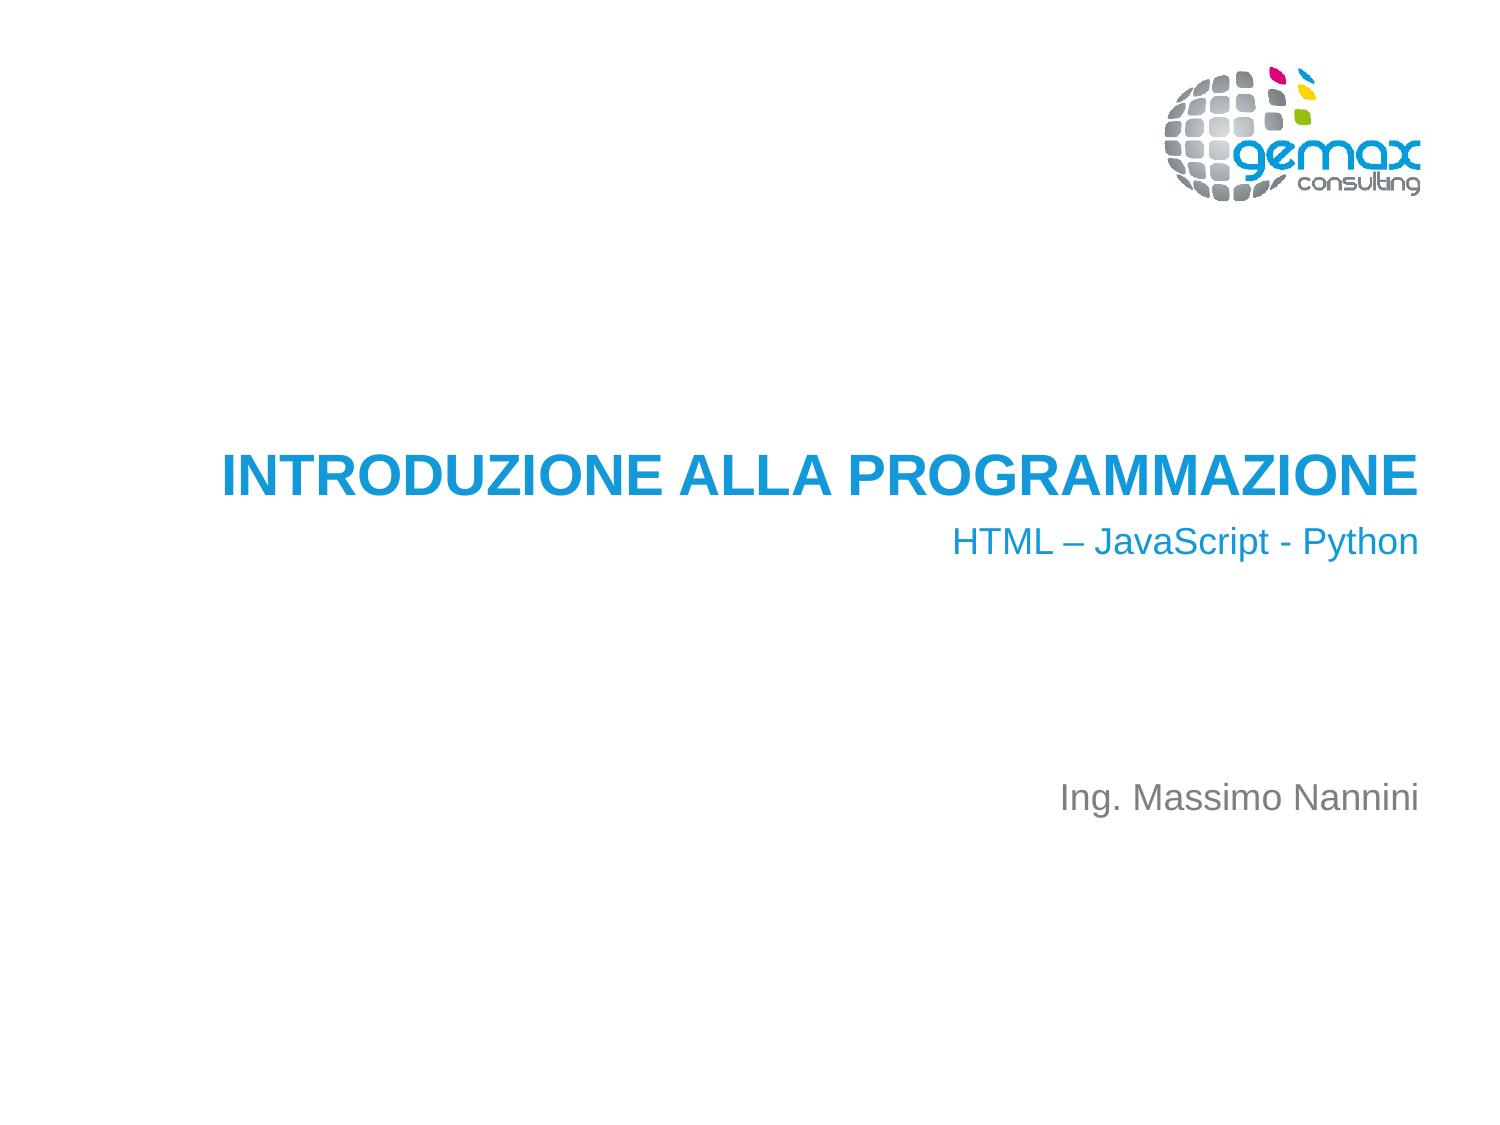

# INTRODUZIONE ALLA PROGRAMMAZIONE
HTML – JavaScript - Python
Ing. Massimo Nannini